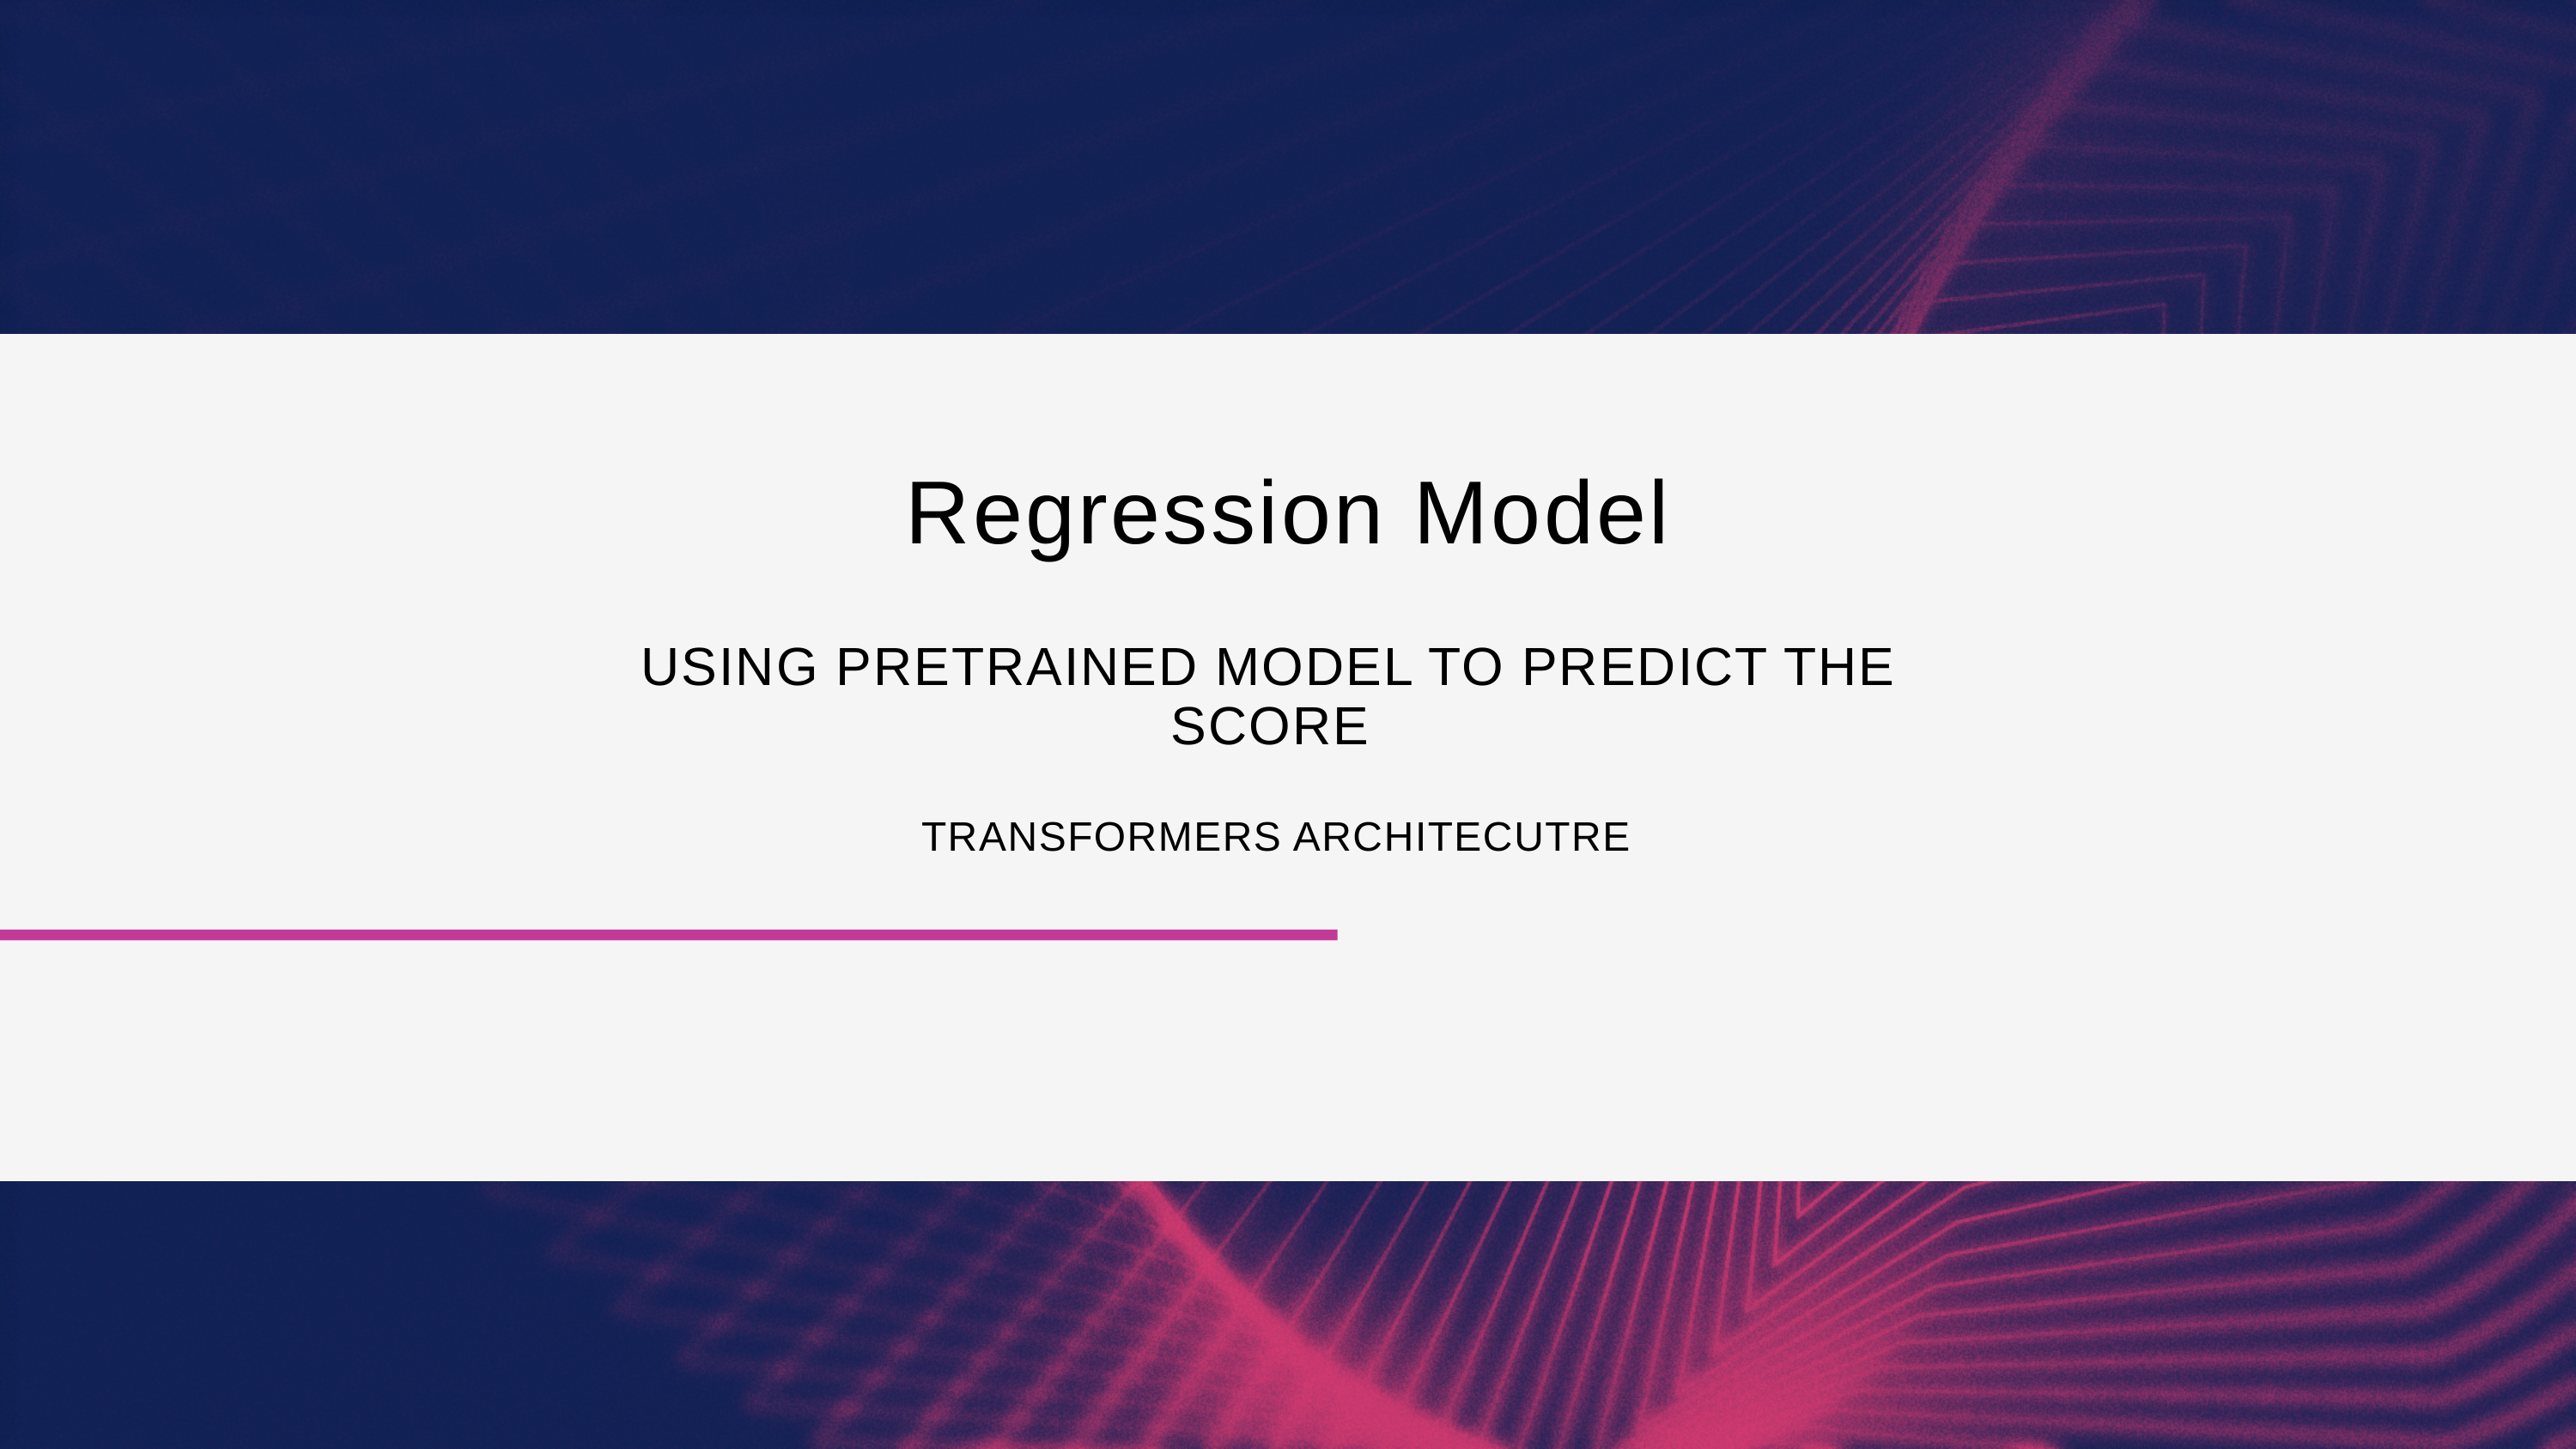

Regression Model
USING PRETRAINED MODEL TO PREDICT THE SCORE

 TRANSFORMERS ARCHITECUTRE